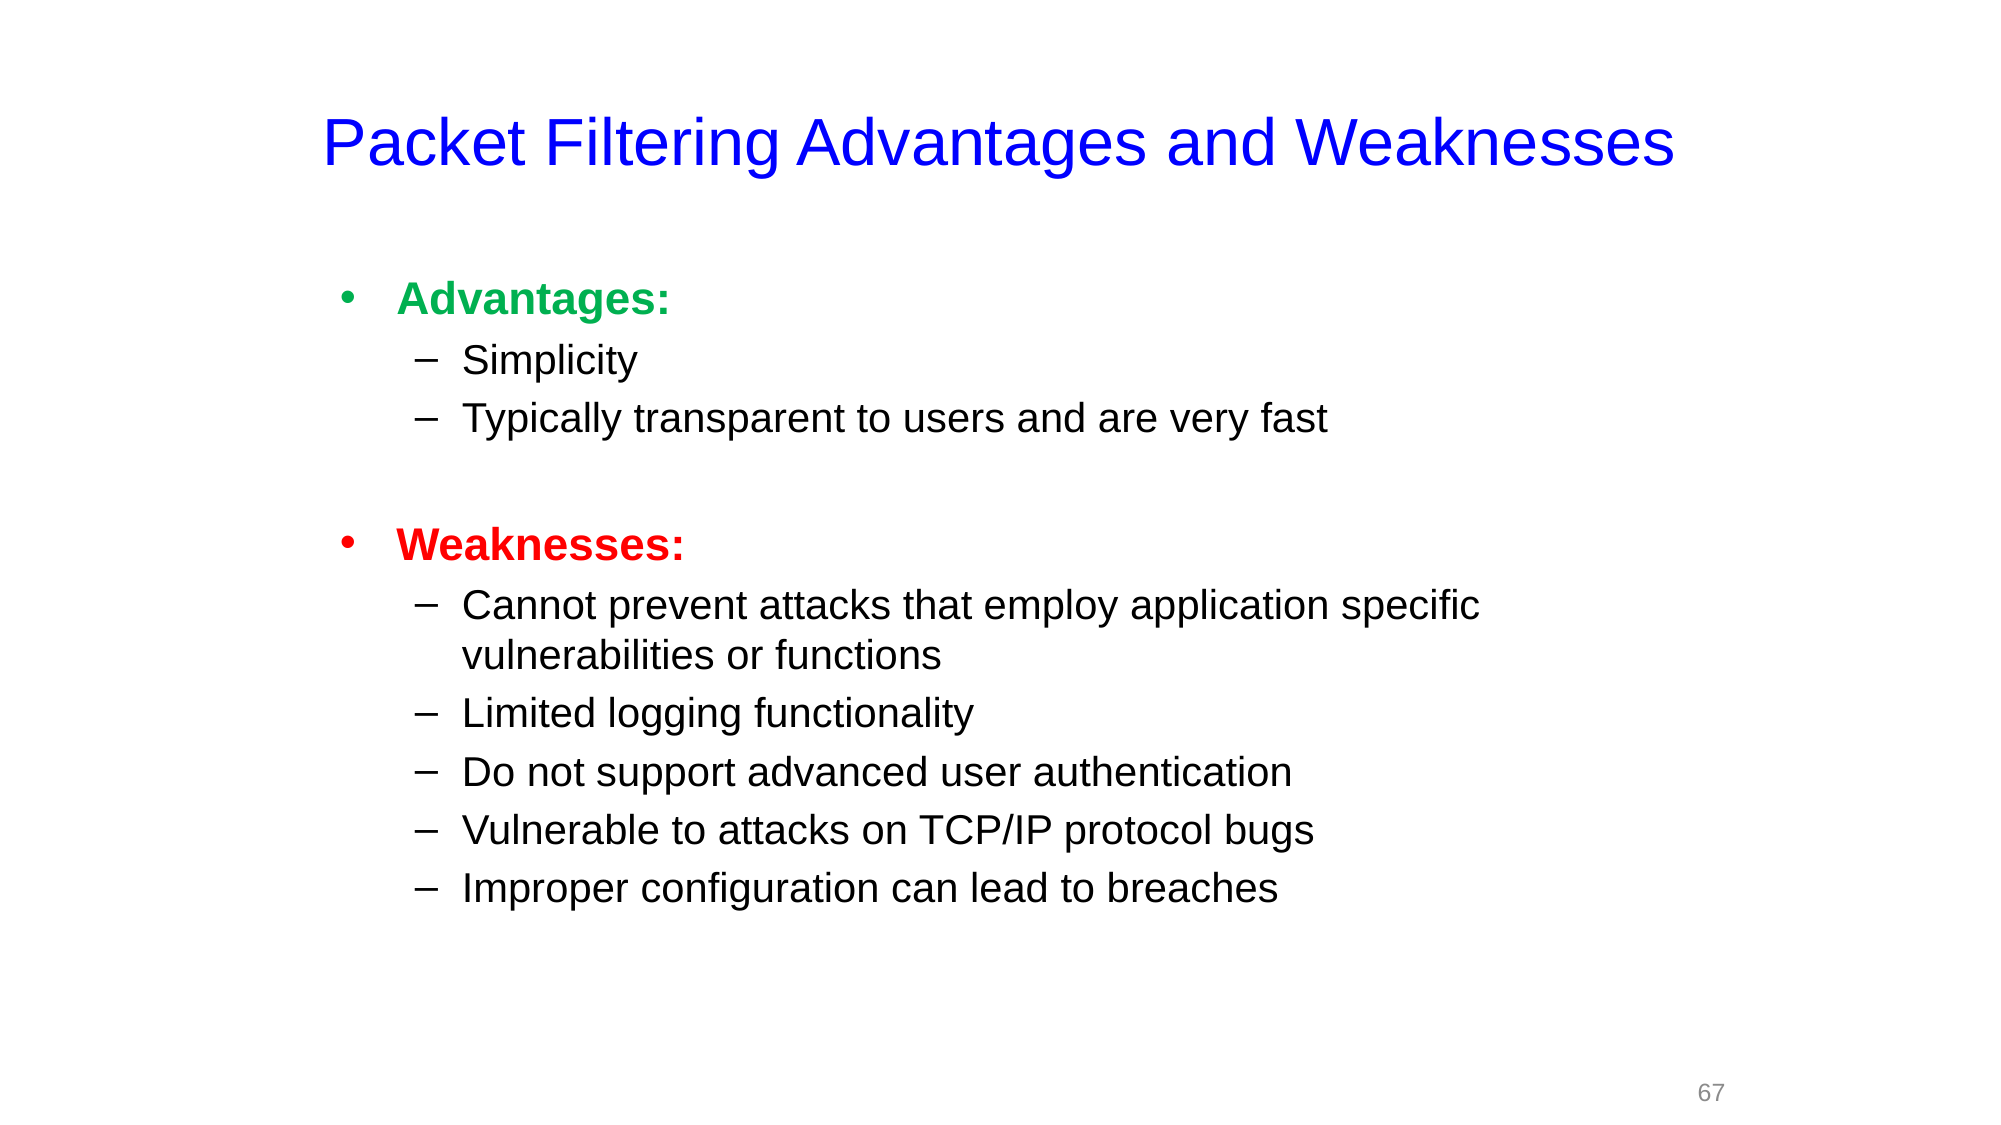

# Packet Filtering Advantages and Weaknesses
Advantages:
Simplicity
Typically transparent to users and are very fast

Weaknesses:
Cannot prevent attacks that employ application specific vulnerabilities or functions
Limited logging functionality
Do not support advanced user authentication
Vulnerable to attacks on TCP/IP protocol bugs
Improper configuration can lead to breaches

67